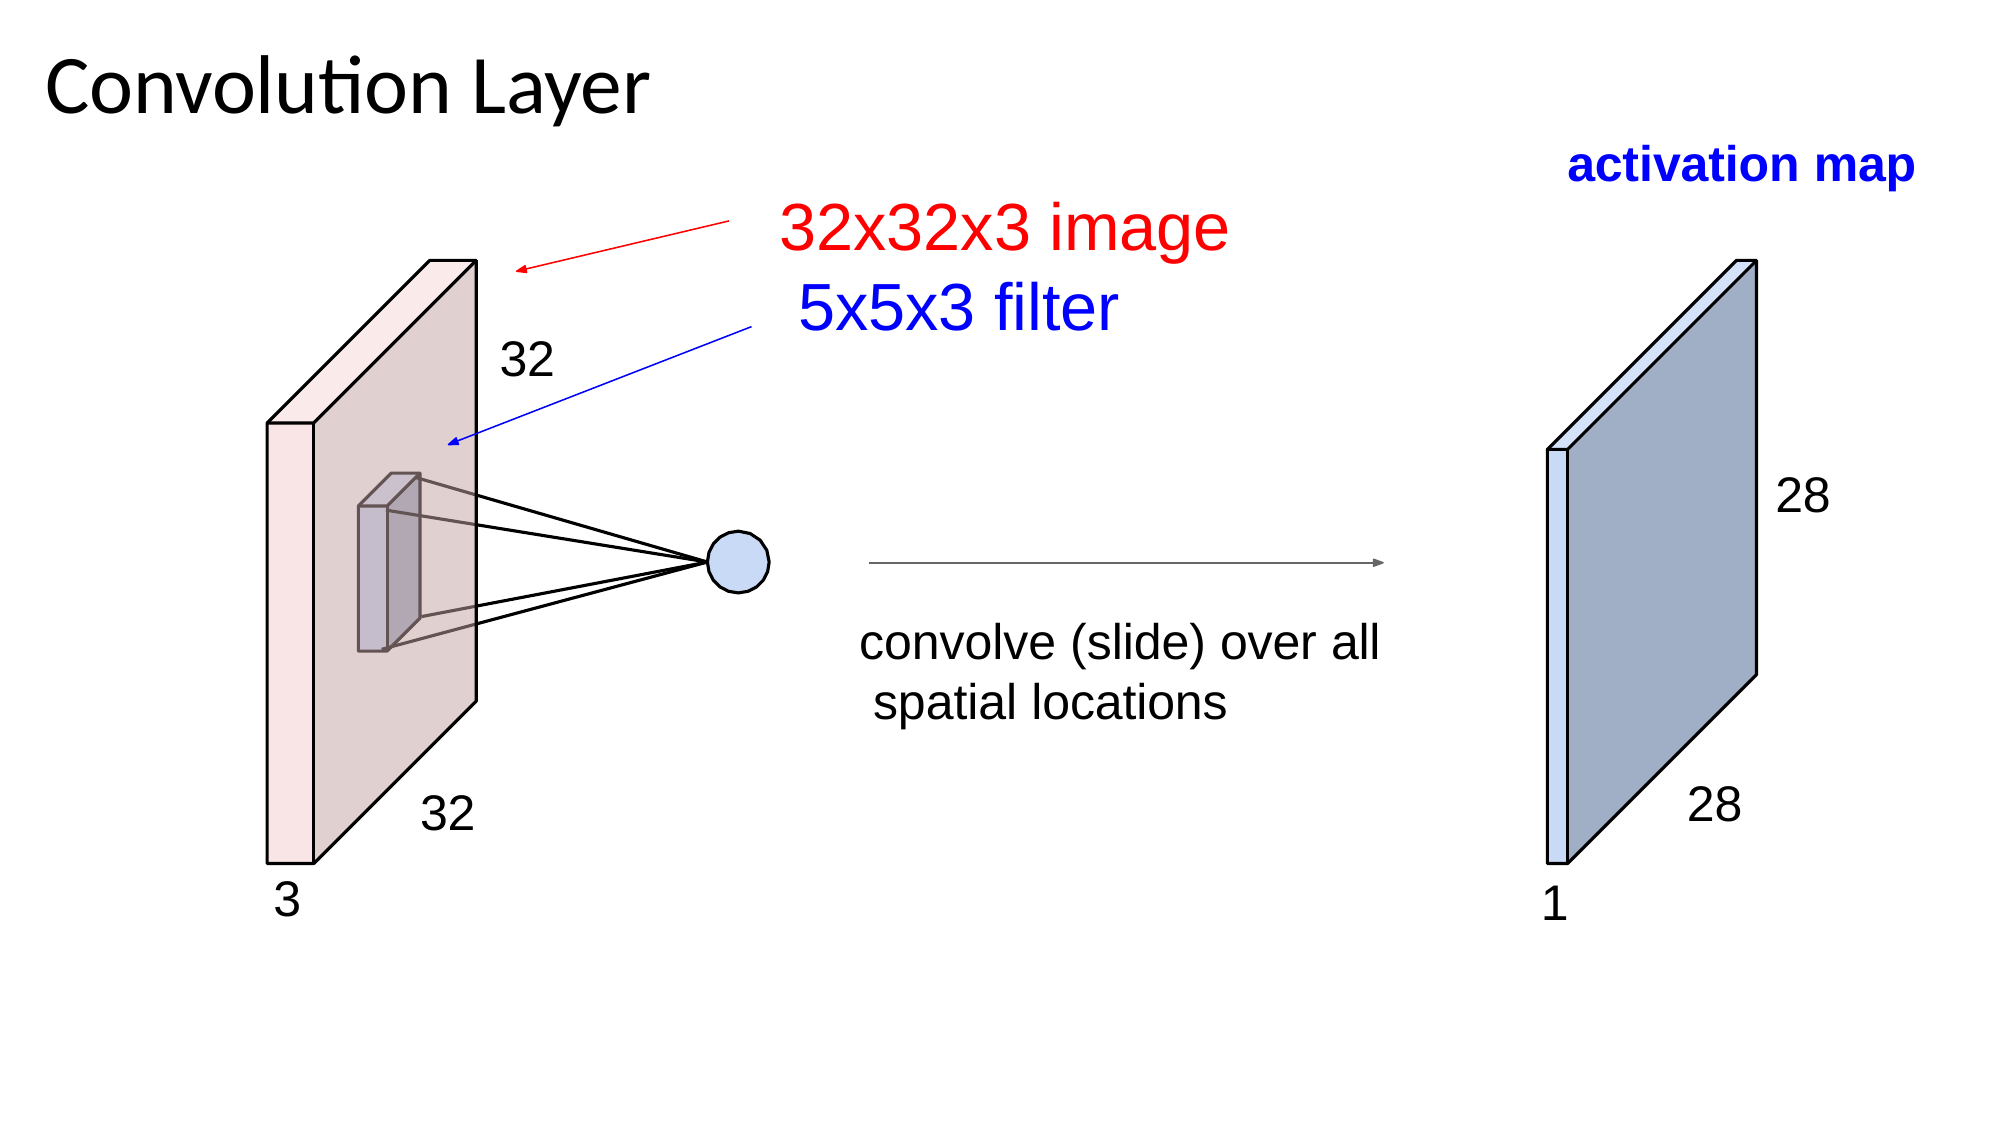

# Convolution Layer
activation map
32x32x3 image  5x5x3 filter
32

28

convolve (slide) over all  spatial locations
28
32
3
1
Fei-Fei Li, Yunzhu Li, Ruohan Gao